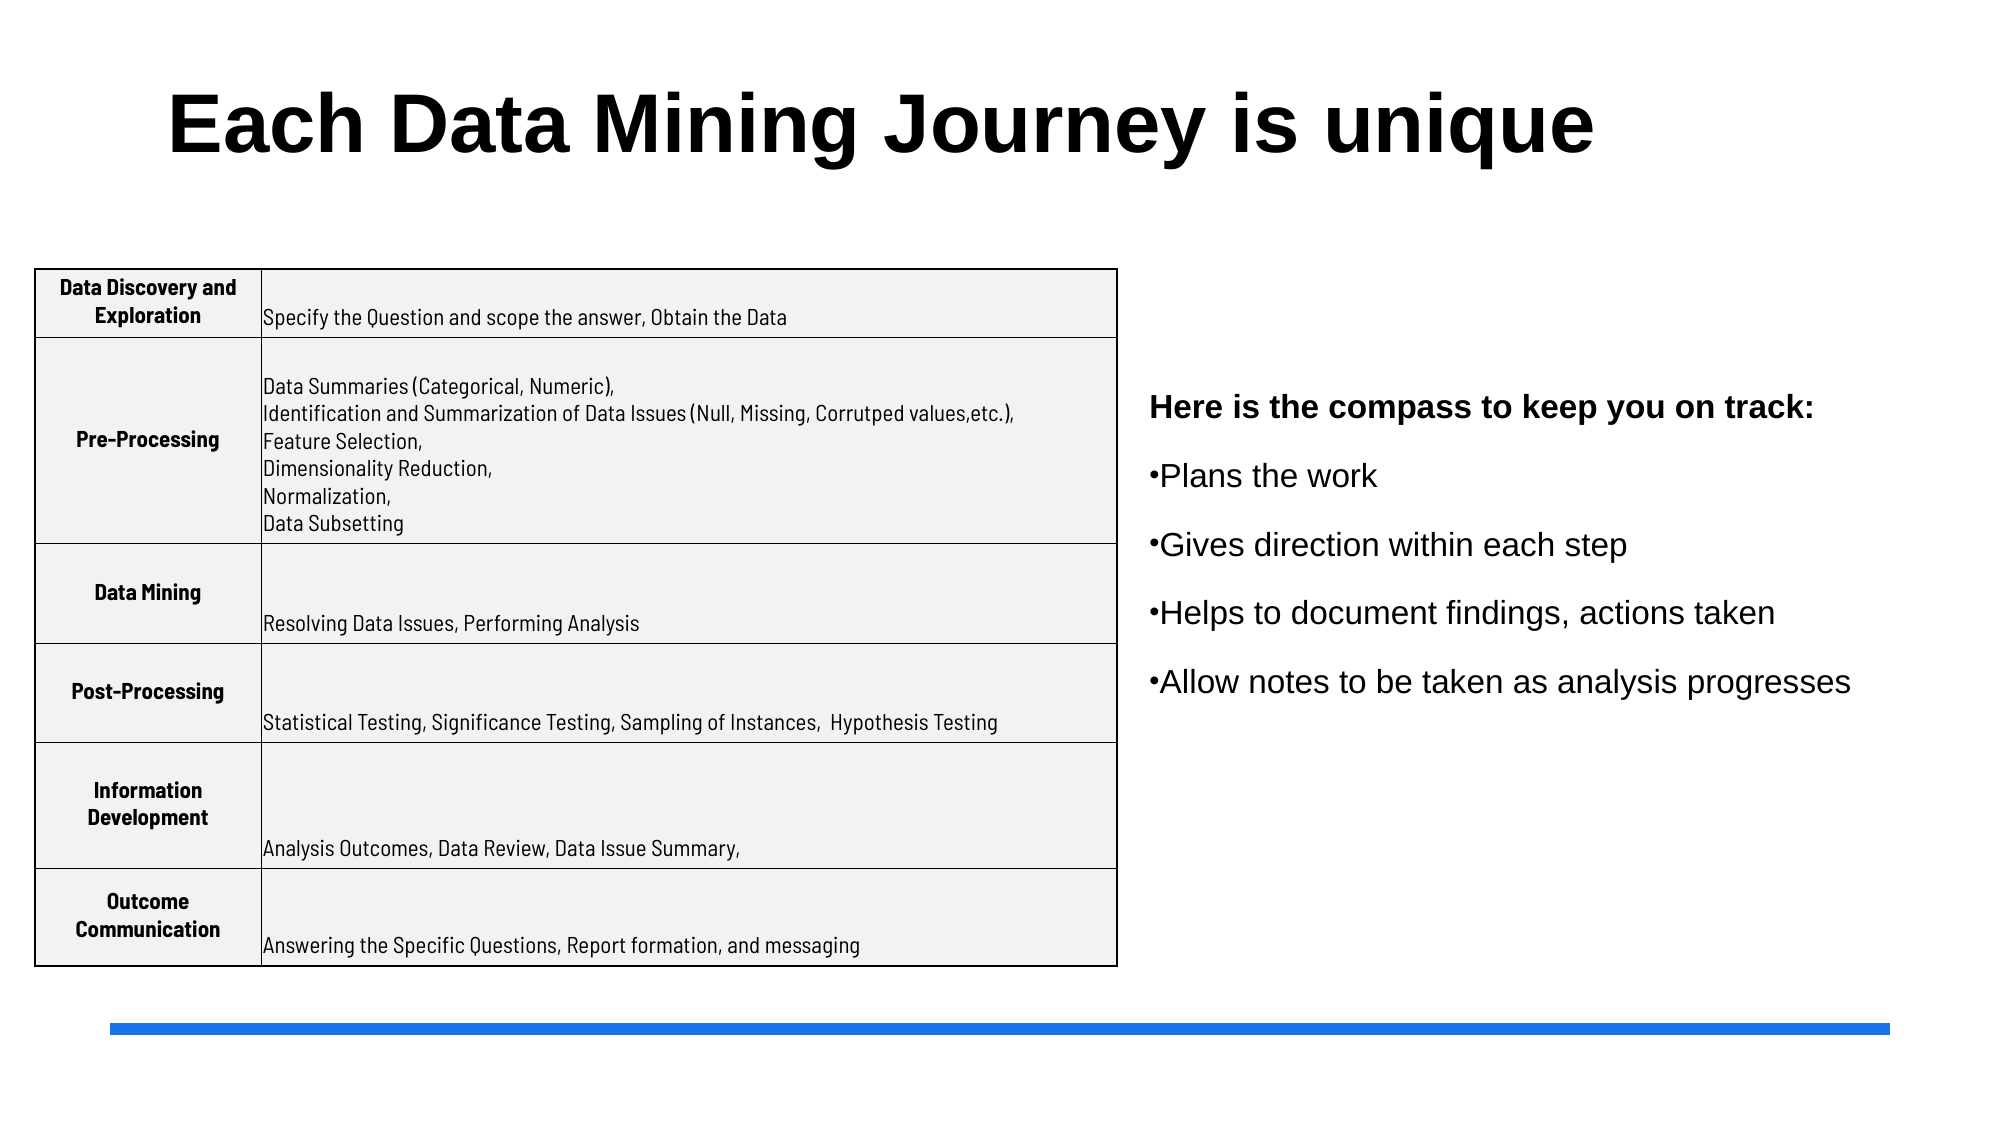

# Each Data Mining Journey is unique
| Data Discovery and Exploration | Specify the Question and scope the answer, Obtain the Data |
| --- | --- |
| Pre-Processing | Data Summaries (Categorical, Numeric), Identification and Summarization of Data Issues (Null, Missing, Corrutped values,etc.), Feature Selection, Dimensionality Reduction, Normalization, Data Subsetting |
| Data Mining | Resolving Data Issues, Performing Analysis |
| Post-Processing | Statistical Testing, Significance Testing, Sampling of Instances,  Hypothesis Testing |
| Information Development | Analysis Outcomes, Data Review, Data Issue Summary, |
| Outcome Communication | Answering the Specific Questions, Report formation, and messaging |
Here is the compass to keep you on track:
Plans the work
Gives direction within each step
Helps to document findings, actions taken
Allow notes to be taken as analysis progresses